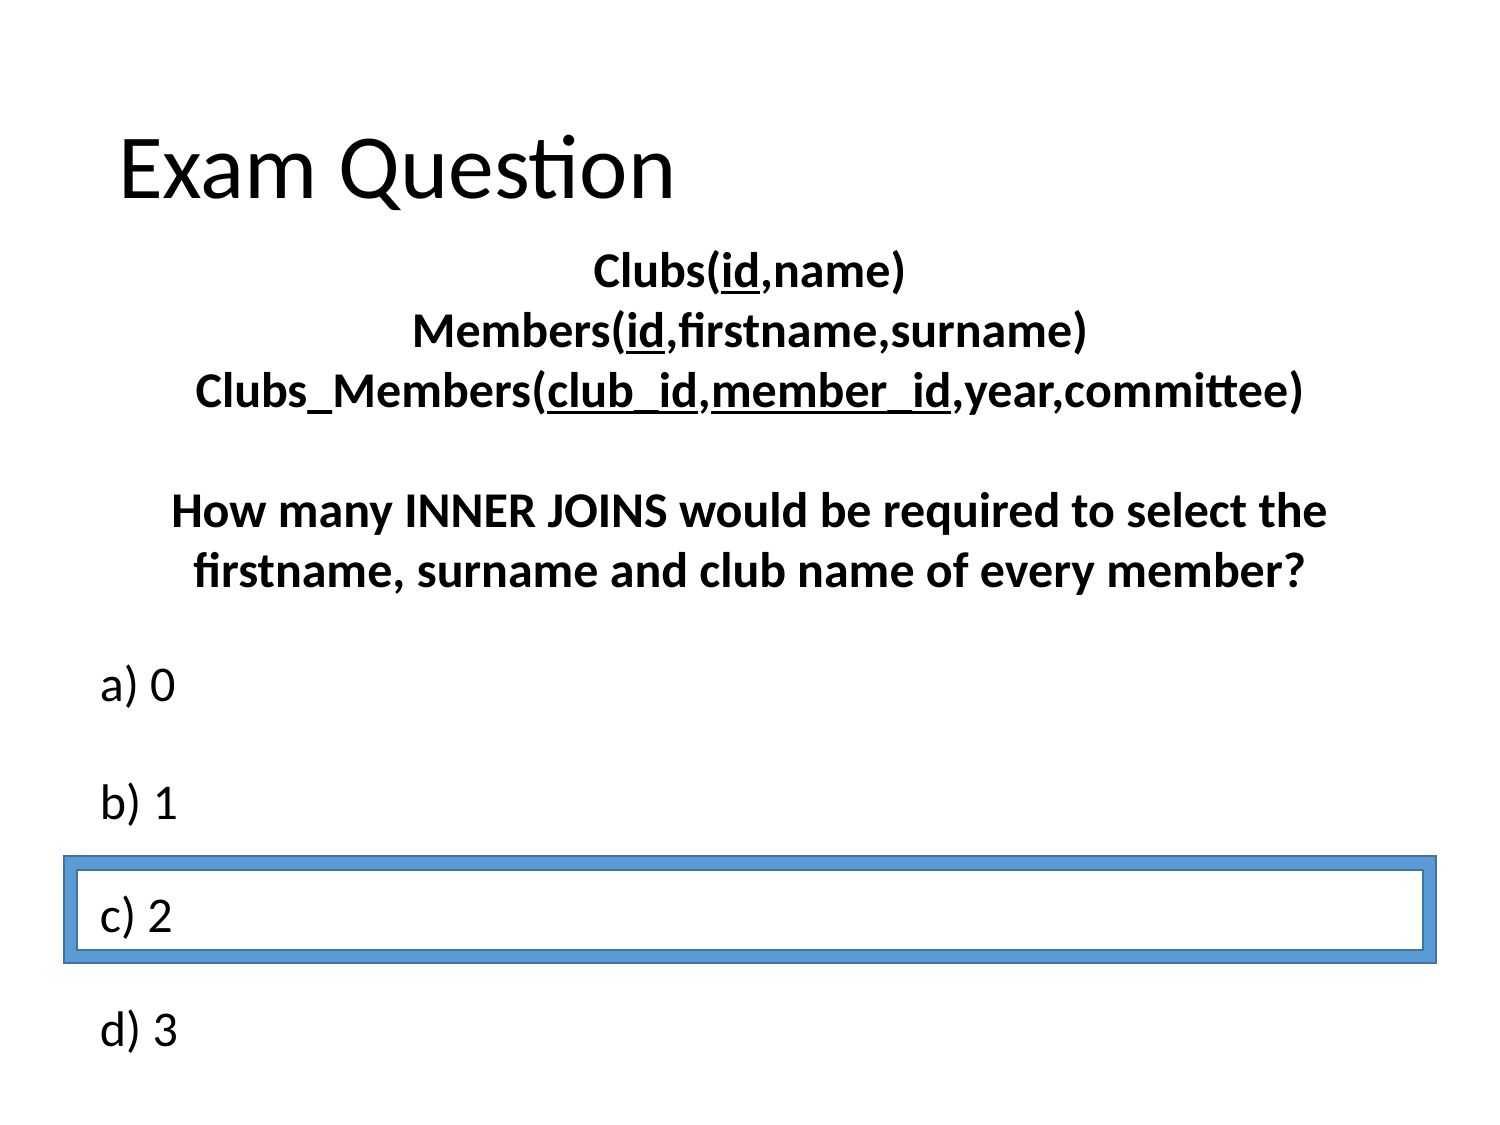

# Exam Question
Clubs(id,name)
Members(id,firstname,surname)
Clubs_Members(club_id,member_id,year,committee)

How many INNER JOINS would be required to select the firstname, surname and club name of every member?
a) 0
b) 1

c) 2
d) 3